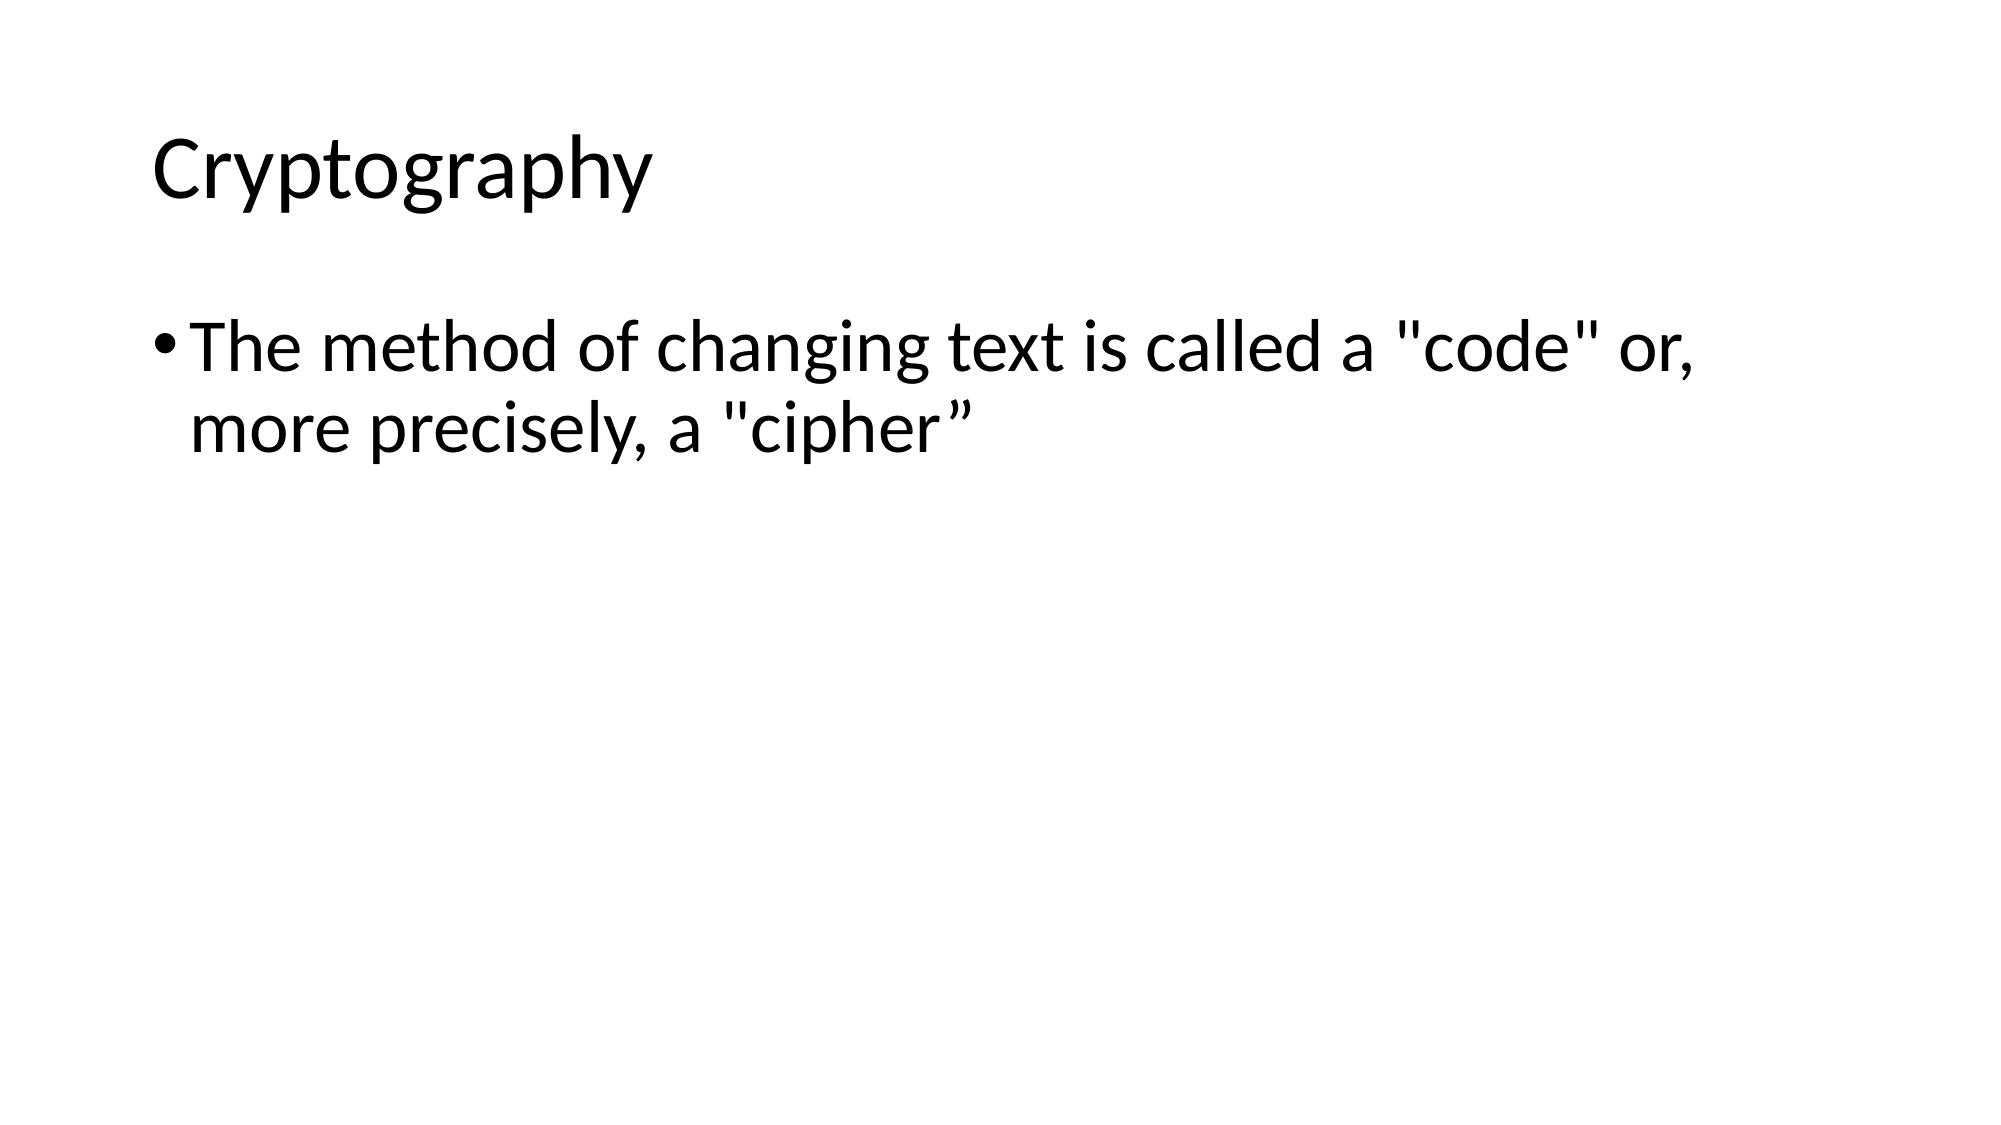

# Cryptography
The method of changing text is called a "code" or, more precisely, a "cipher”